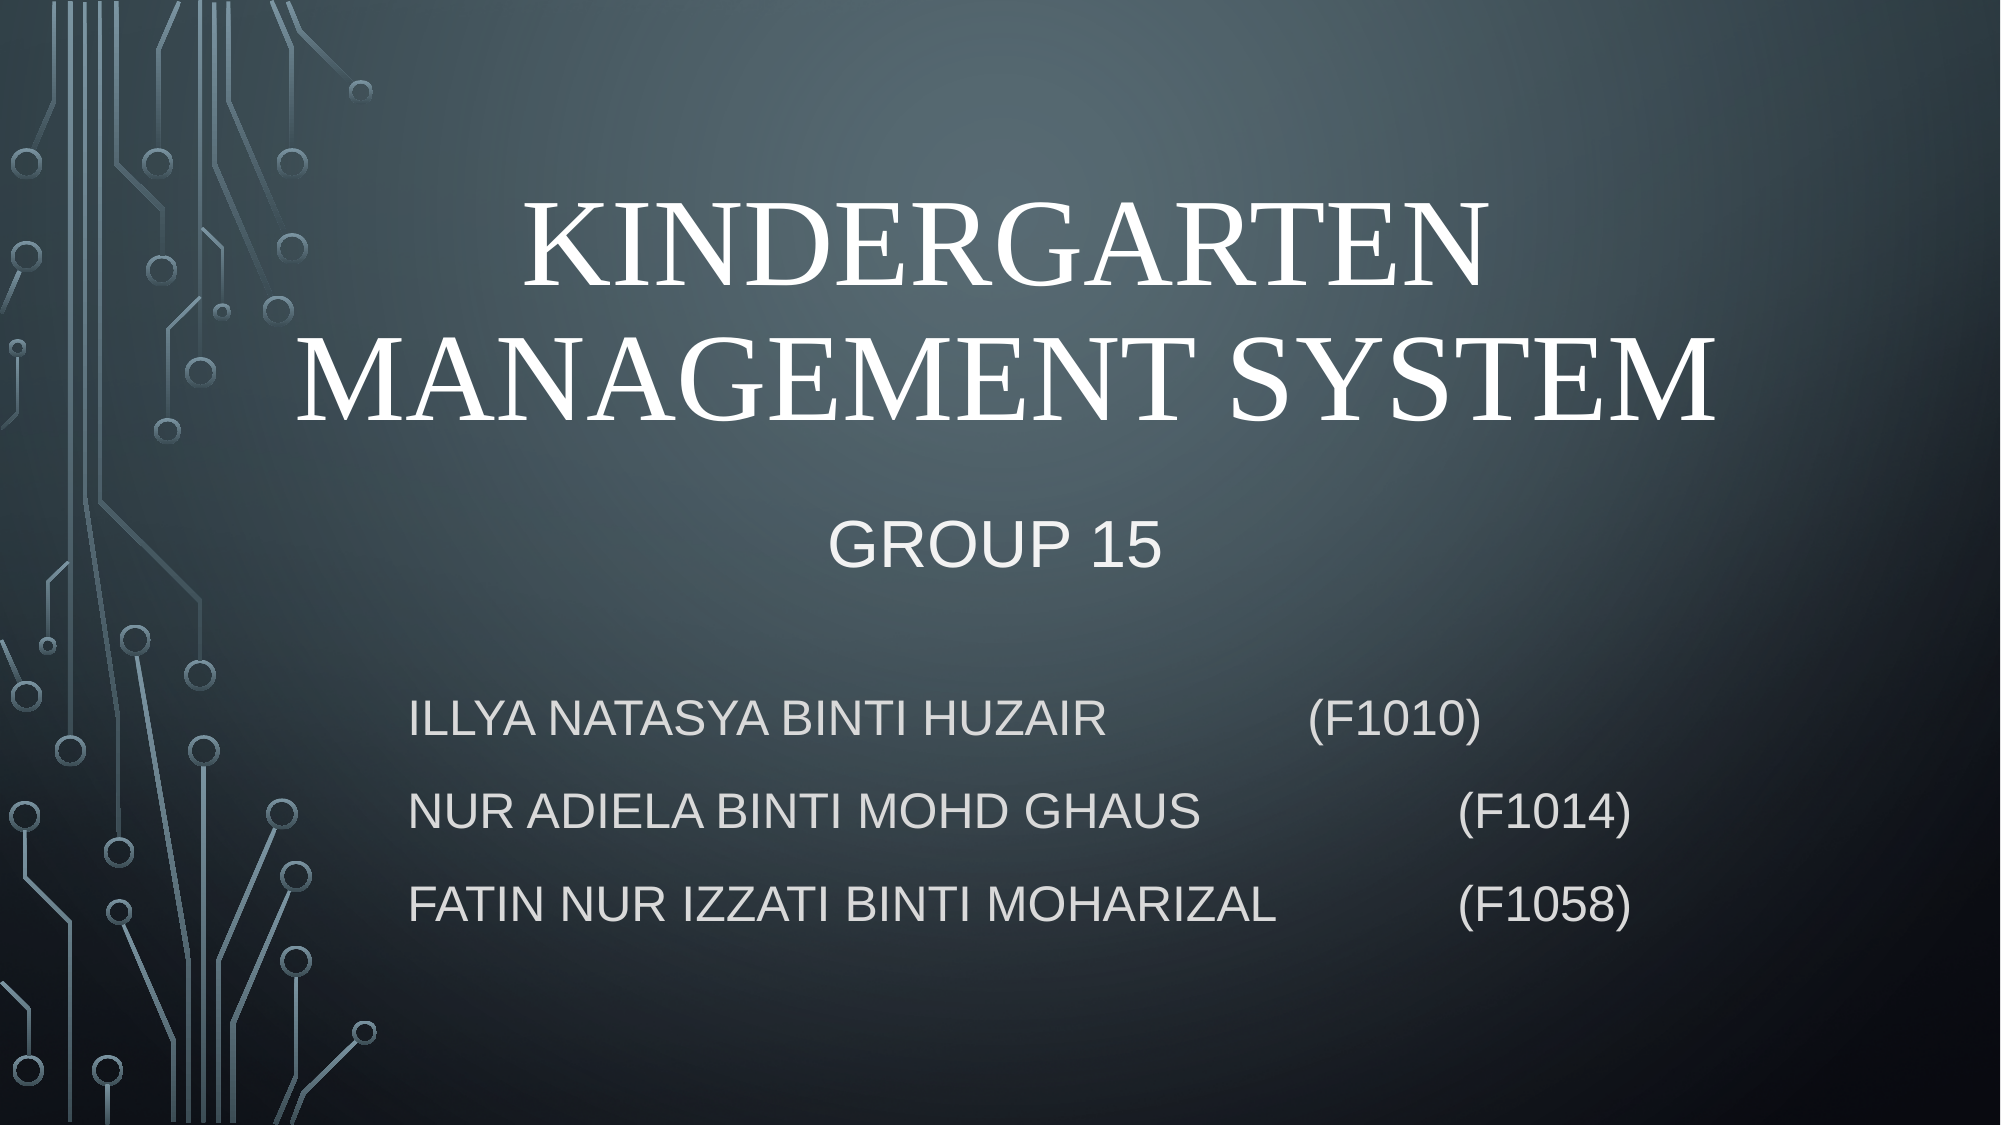

# KINDERGARTEN MANAGEMENT SYSTEM
GROUP 15

Illya natasya binti huzair 		(f1010)
Nur adiela binti mohd ghaus 		(f1014)
Fatin nur izzati binti moharizal 		(f1058)